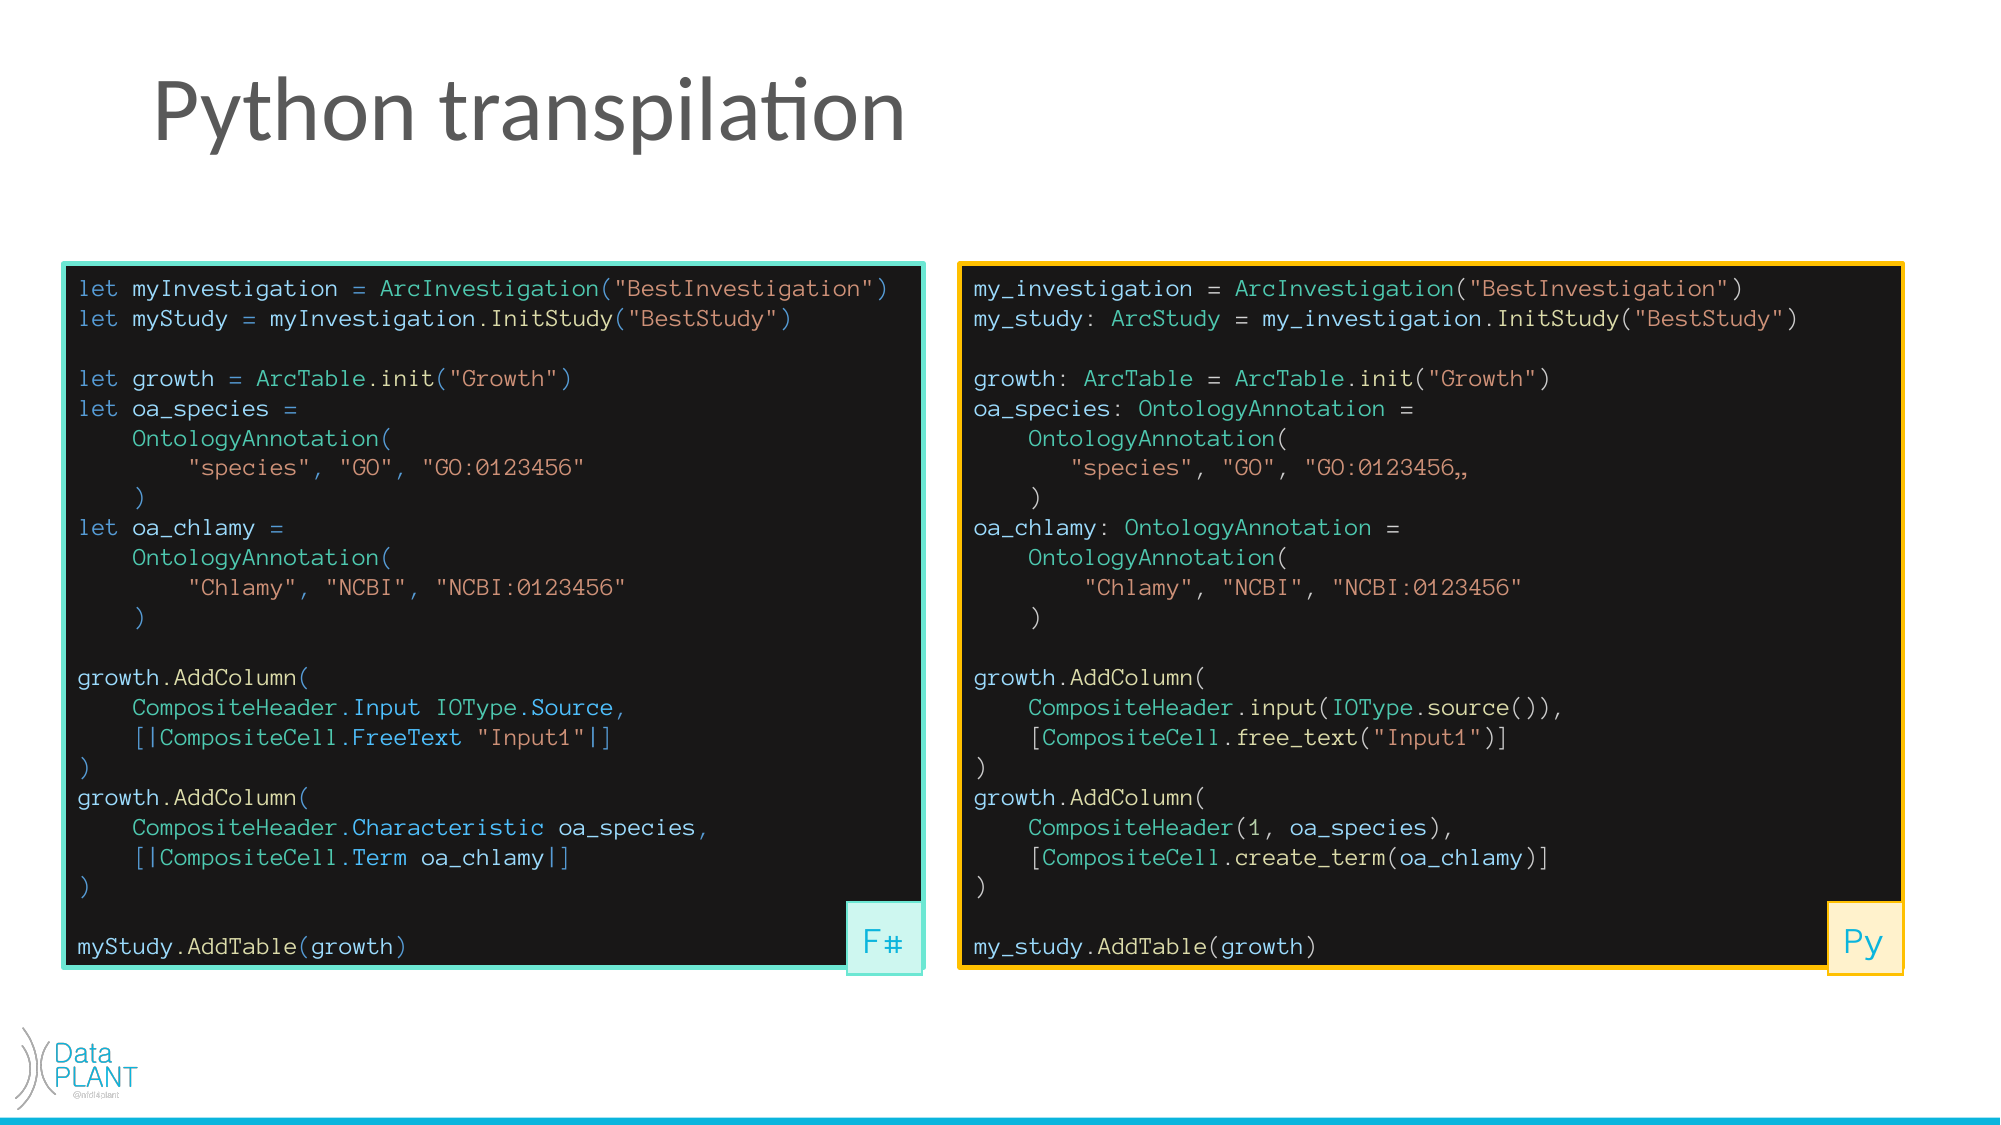

# Python transpilation
let myInvestigation = ArcInvestigation("BestInvestigation")
let myStudy = myInvestigation.InitStudy("BestStudy")
let growth = ArcTable.init("Growth")
let oa_species =
    OntologyAnnotation(
        "species", "GO", "GO:0123456"
    )
let oa_chlamy =
    OntologyAnnotation(
        "Chlamy", "NCBI", "NCBI:0123456"
    )
growth.AddColumn(
    CompositeHeader.Input IOType.Source,
    [|CompositeCell.FreeText "Input1"|]
)
growth.AddColumn(
    CompositeHeader.Characteristic oa_species,
    [|CompositeCell.Term oa_chlamy|]
)
myStudy.AddTable(growth)
my_investigation = ArcInvestigation("BestInvestigation")
my_study: ArcStudy = my_investigation.InitStudy("BestStudy")
growth: ArcTable = ArcTable.init("Growth")
oa_species: OntologyAnnotation =
    OntologyAnnotation(
       "species", "GO", "GO:0123456„
    )
oa_chlamy: OntologyAnnotation =
    OntologyAnnotation(
        "Chlamy", "NCBI", "NCBI:0123456"
    )
growth.AddColumn(
    CompositeHeader.input(IOType.source()),
    [CompositeCell.free_text("Input1")]
)
growth.AddColumn(
    CompositeHeader(1, oa_species),
    [CompositeCell.create_term(oa_chlamy)]
)

my_study.AddTable(growth)
F#
Py
Collaboration wanted for python transpilation